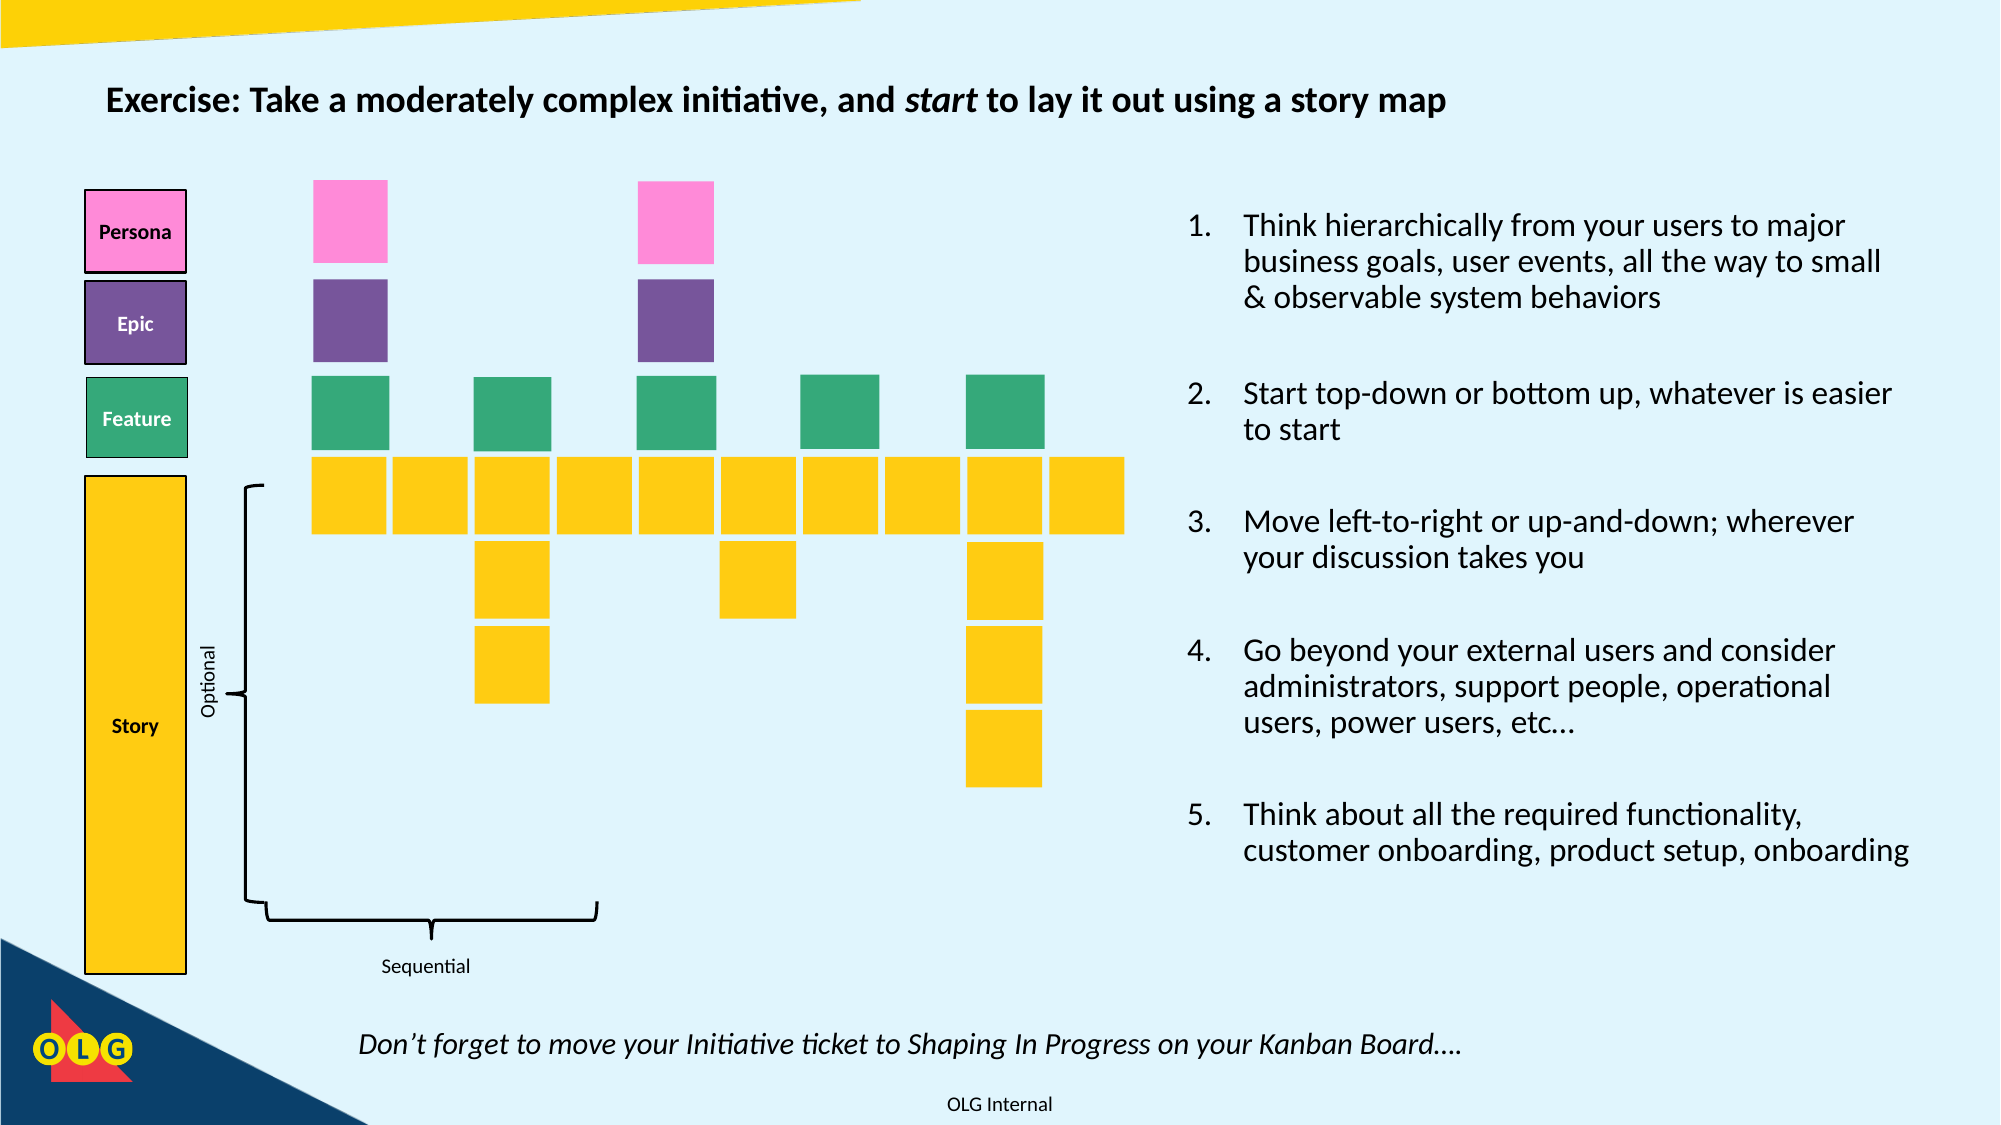

# Exercise: Take a moderately complex initiative, and start to lay it out using a story map

Persona
Think hierarchically from your users to major business goals, user events, all the way to small & observable system behaviors
Start top-down or bottom up, whatever is easier to start
Move left-to-right or up-and-down; wherever your discussion takes you
Go beyond your external users and consider administrators, support people, operational users, power users, etc…
Think about all the required functionality, customer onboarding, product setup, onboarding

Epic
Feature
Story

Optional

Sequential
Don’t forget to move your Initiative ticket to Shaping In Progress on your Kanban Board….